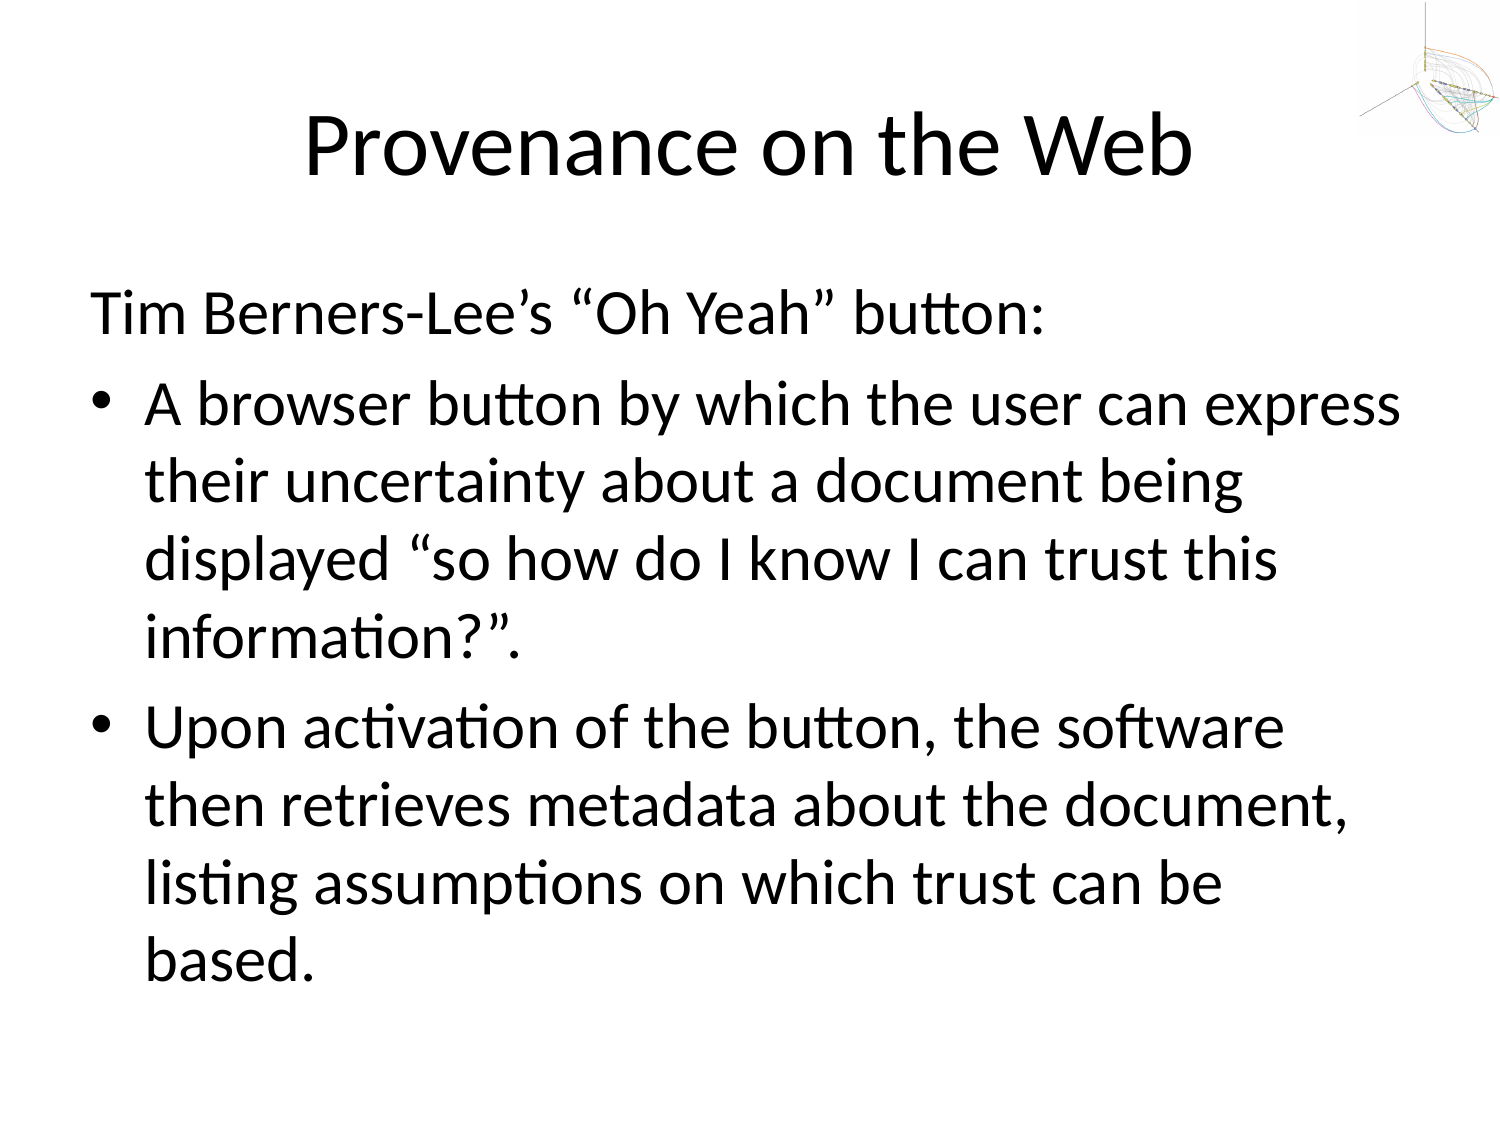

# Provenance on the Web
Tim Berners-Lee’s “Oh Yeah” button:
A browser button by which the user can express their uncertainty about a document being displayed “so how do I know I can trust this information?”.
Upon activation of the button, the software then retrieves metadata about the document, listing assumptions on which trust can be based.